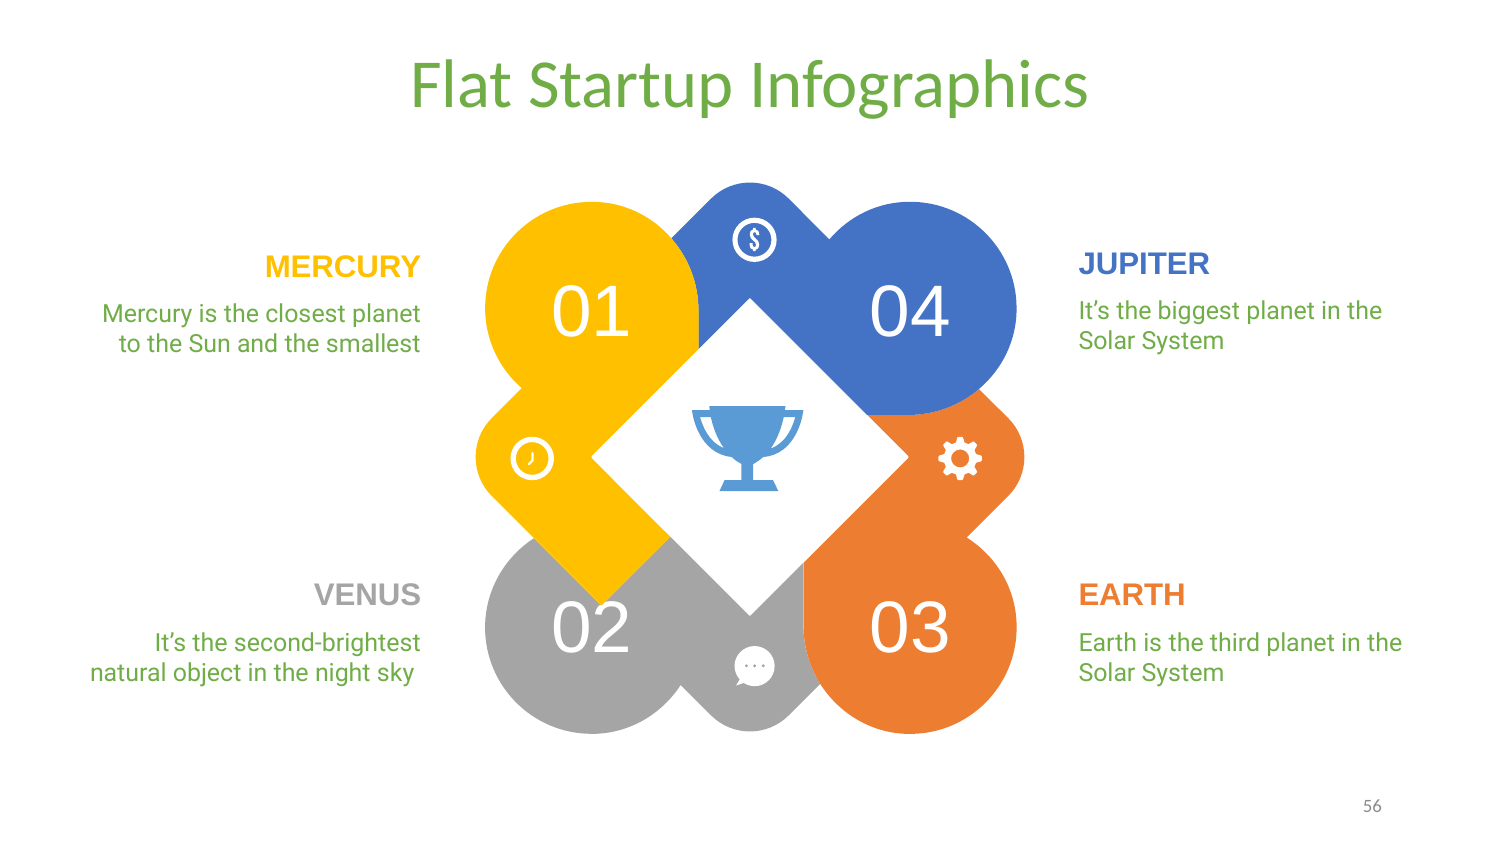

# Flat Startup Infographics

JUPITER
04
It’s the biggest planet in the Solar System

MERCURY
01
Mercury is the closest planet to the Sun and the smallest

EARTH
03
Earth is the third planet in the Solar System

VENUS
02
It’s the second-brightest natural object in the night sky

56